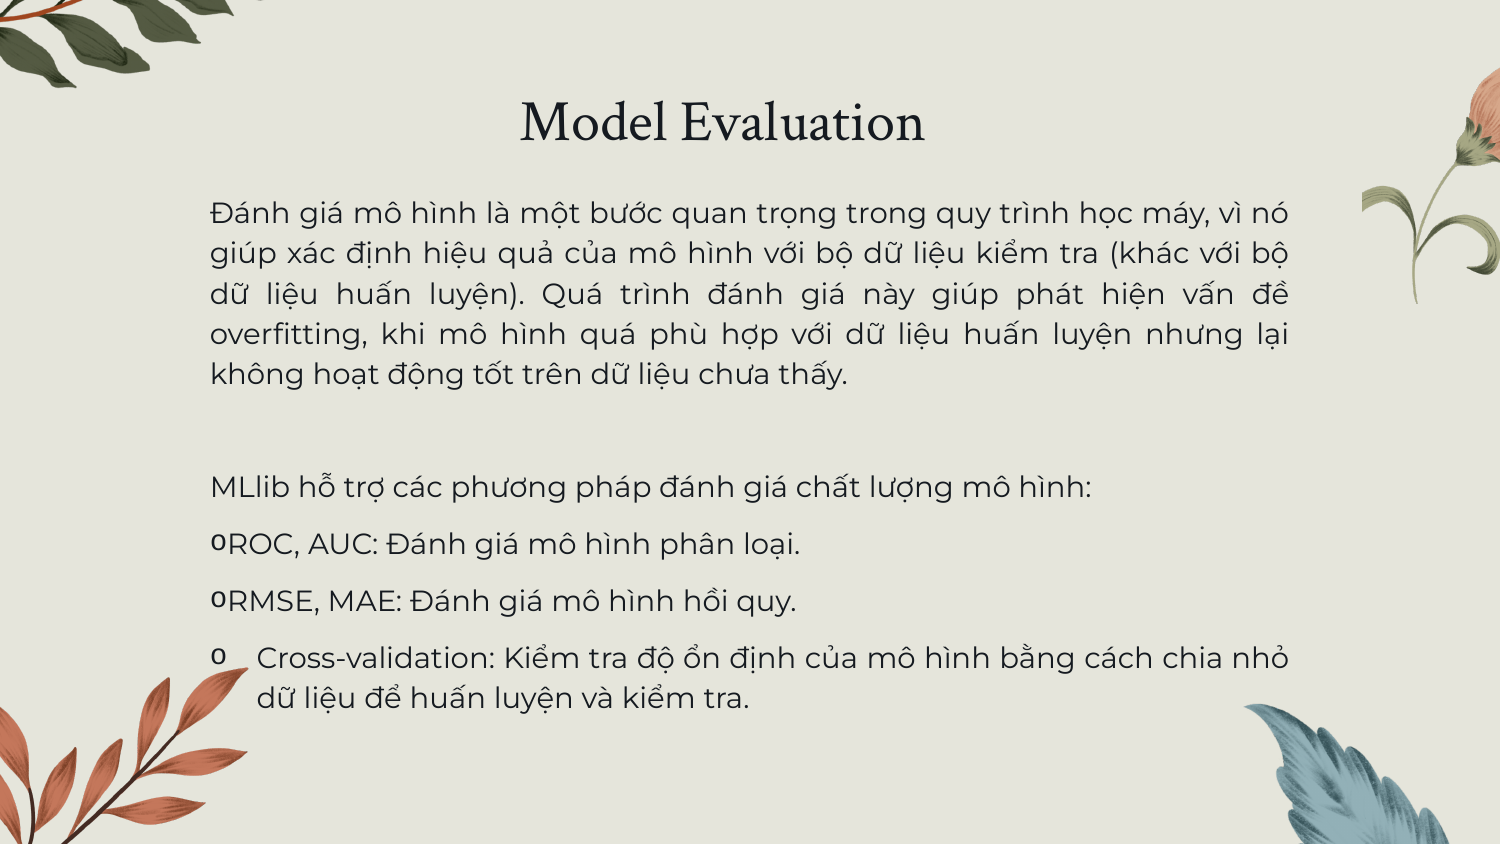

# Model Evaluation
Đánh giá mô hình là một bước quan trọng trong quy trình học máy, vì nó giúp xác định hiệu quả của mô hình với bộ dữ liệu kiểm tra (khác với bộ dữ liệu huấn luyện). Quá trình đánh giá này giúp phát hiện vấn đề overfitting, khi mô hình quá phù hợp với dữ liệu huấn luyện nhưng lại không hoạt động tốt trên dữ liệu chưa thấy.

MLlib hỗ trợ các phương pháp đánh giá chất lượng mô hình:
ROC, AUC: Đánh giá mô hình phân loại.
RMSE, MAE: Đánh giá mô hình hồi quy.
Cross-validation: Kiểm tra độ ổn định của mô hình bằng cách chia nhỏ dữ liệu để huấn luyện và kiểm tra.